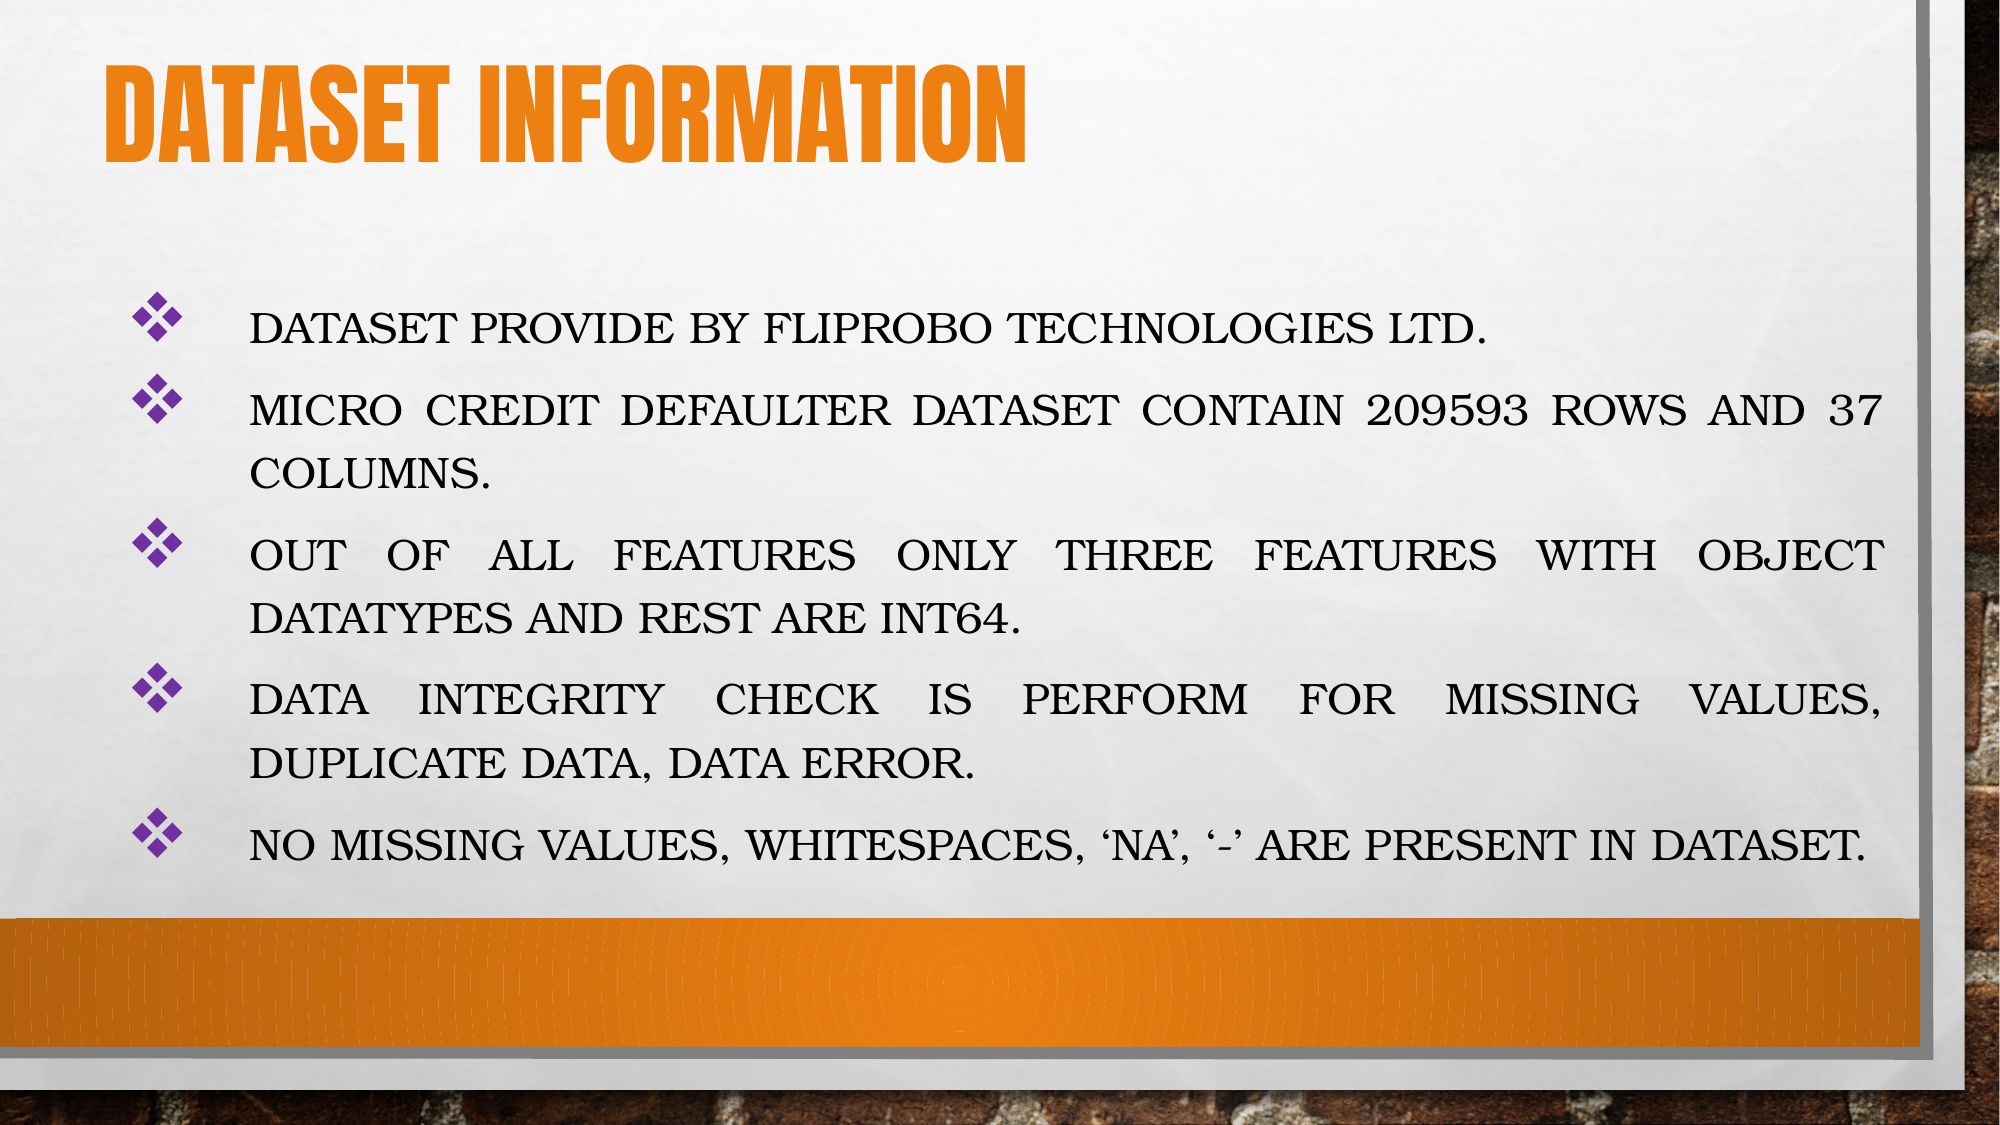

# DATASET Information
Dataset provide by Fliprobo Technologies Ltd.
Micro Credit Defaulter dataset contain 209593 rows and 37 columns.
Out of all features only three features with object datatypes and rest are int64.
Data integrity check is perform for missing values, duplicate data, data error.
No missing values, whitespaces, ‘NA’, ‘-’ are present in dataset.